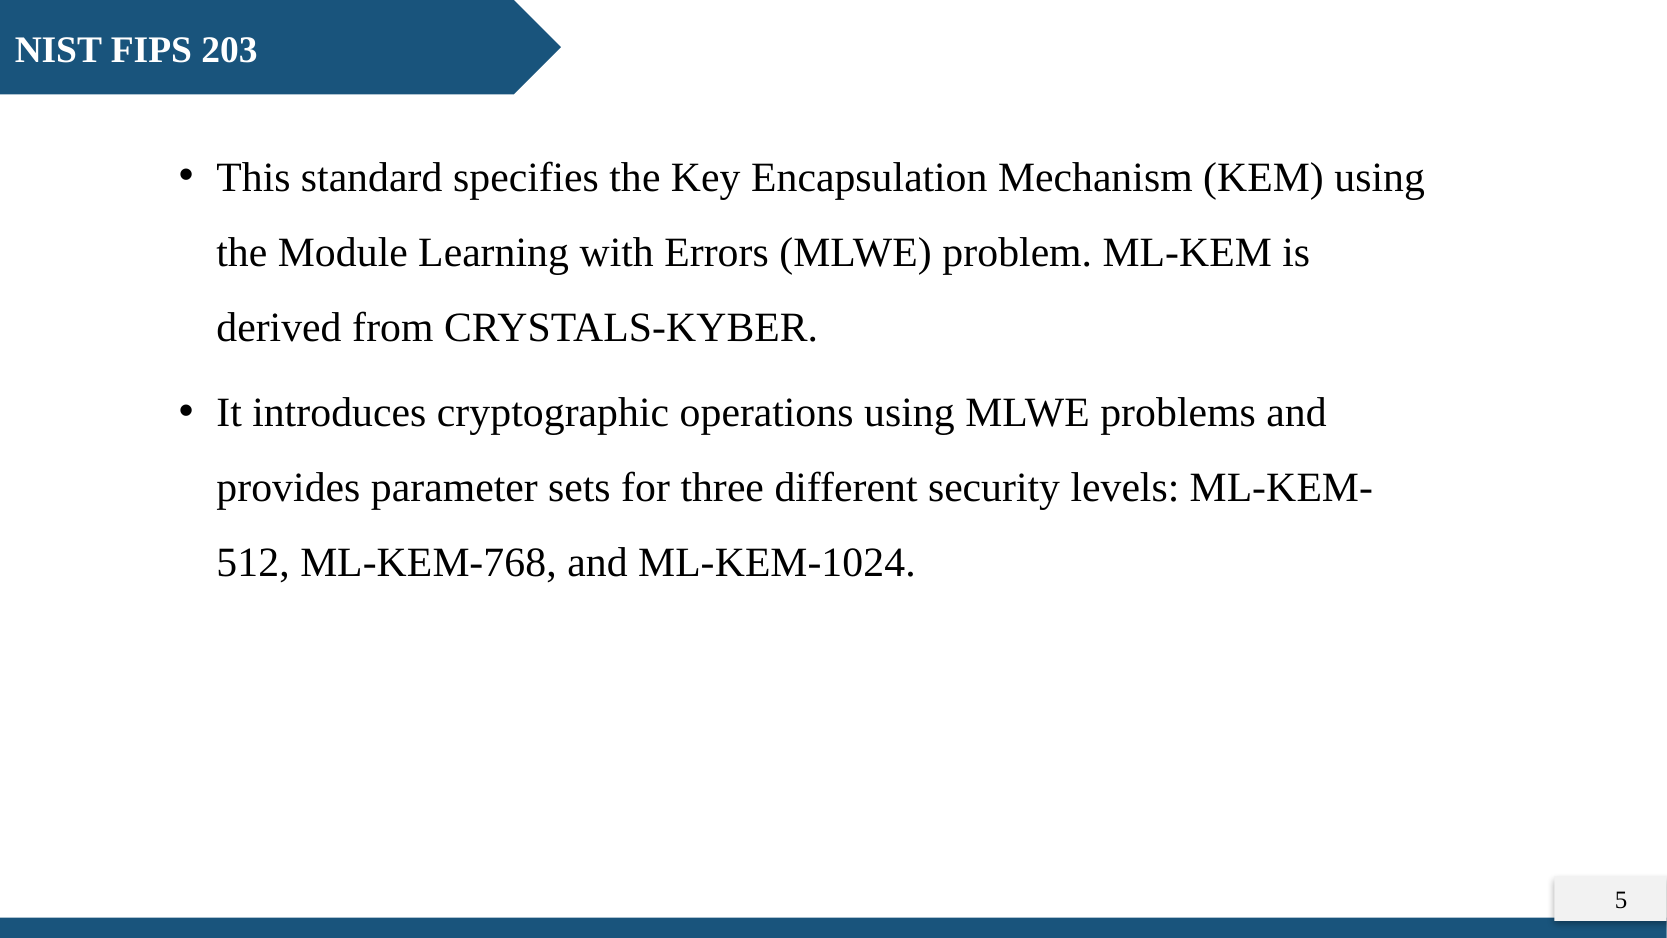

NIST FIPS 203
This standard specifies the Key Encapsulation Mechanism (KEM) using the Module Learning with Errors (MLWE) problem. ML-KEM is derived from CRYSTALS-KYBER.
It introduces cryptographic operations using MLWE problems and provides parameter sets for three different security levels: ML-KEM-512, ML-KEM-768, and ML-KEM-1024.
5